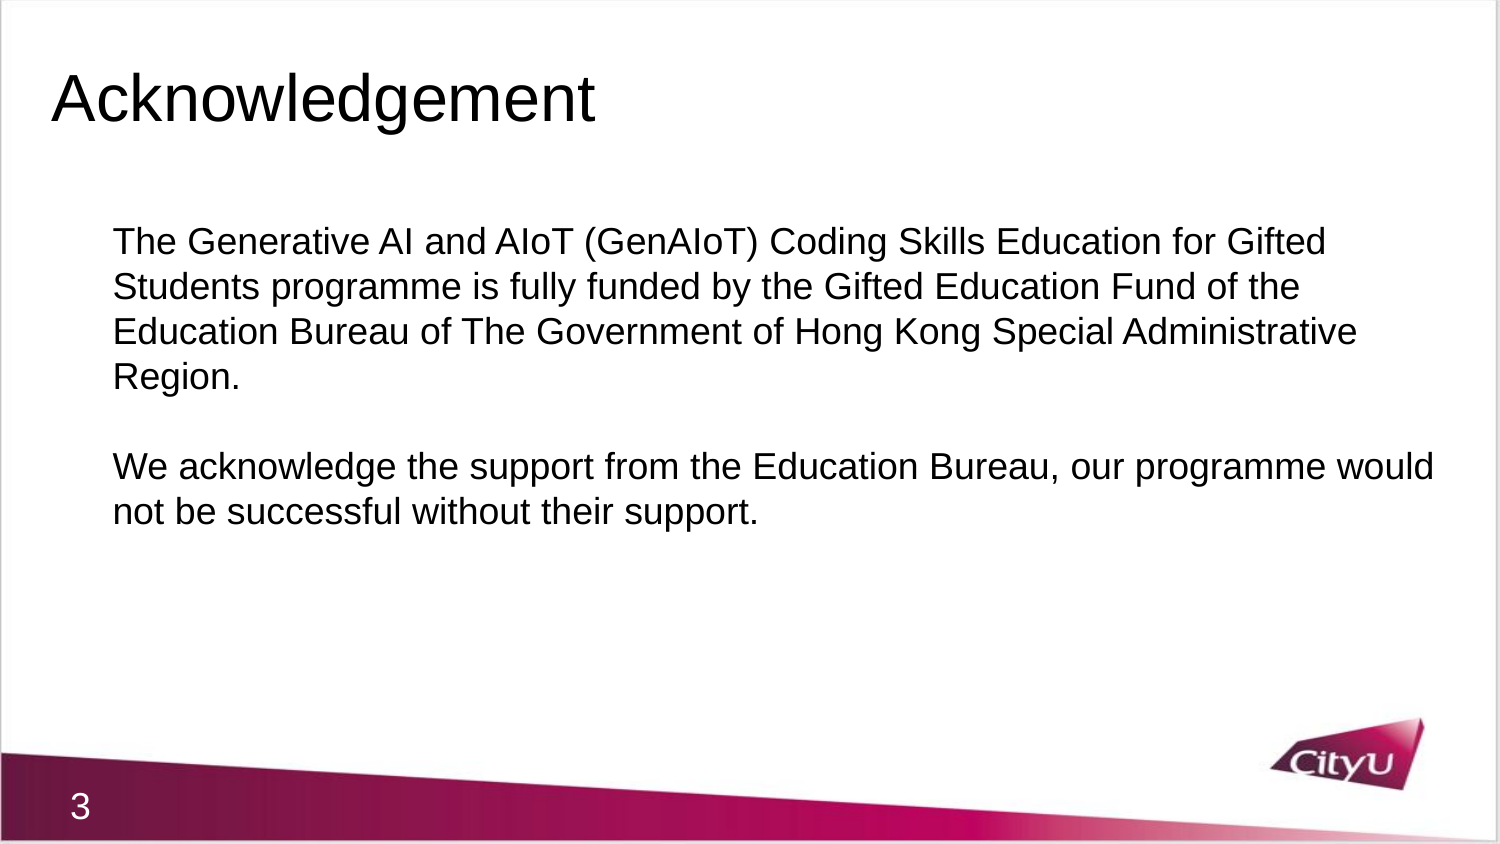

Acknowledgement
The Generative AI and AIoT (GenAIoT) Coding Skills Education for Gifted Students programme is fully funded by the Gifted Education Fund of the Education Bureau of The Government of Hong Kong Special Administrative Region.

We acknowledge the support from the Education Bureau, our programme would not be successful without their support.

3
3